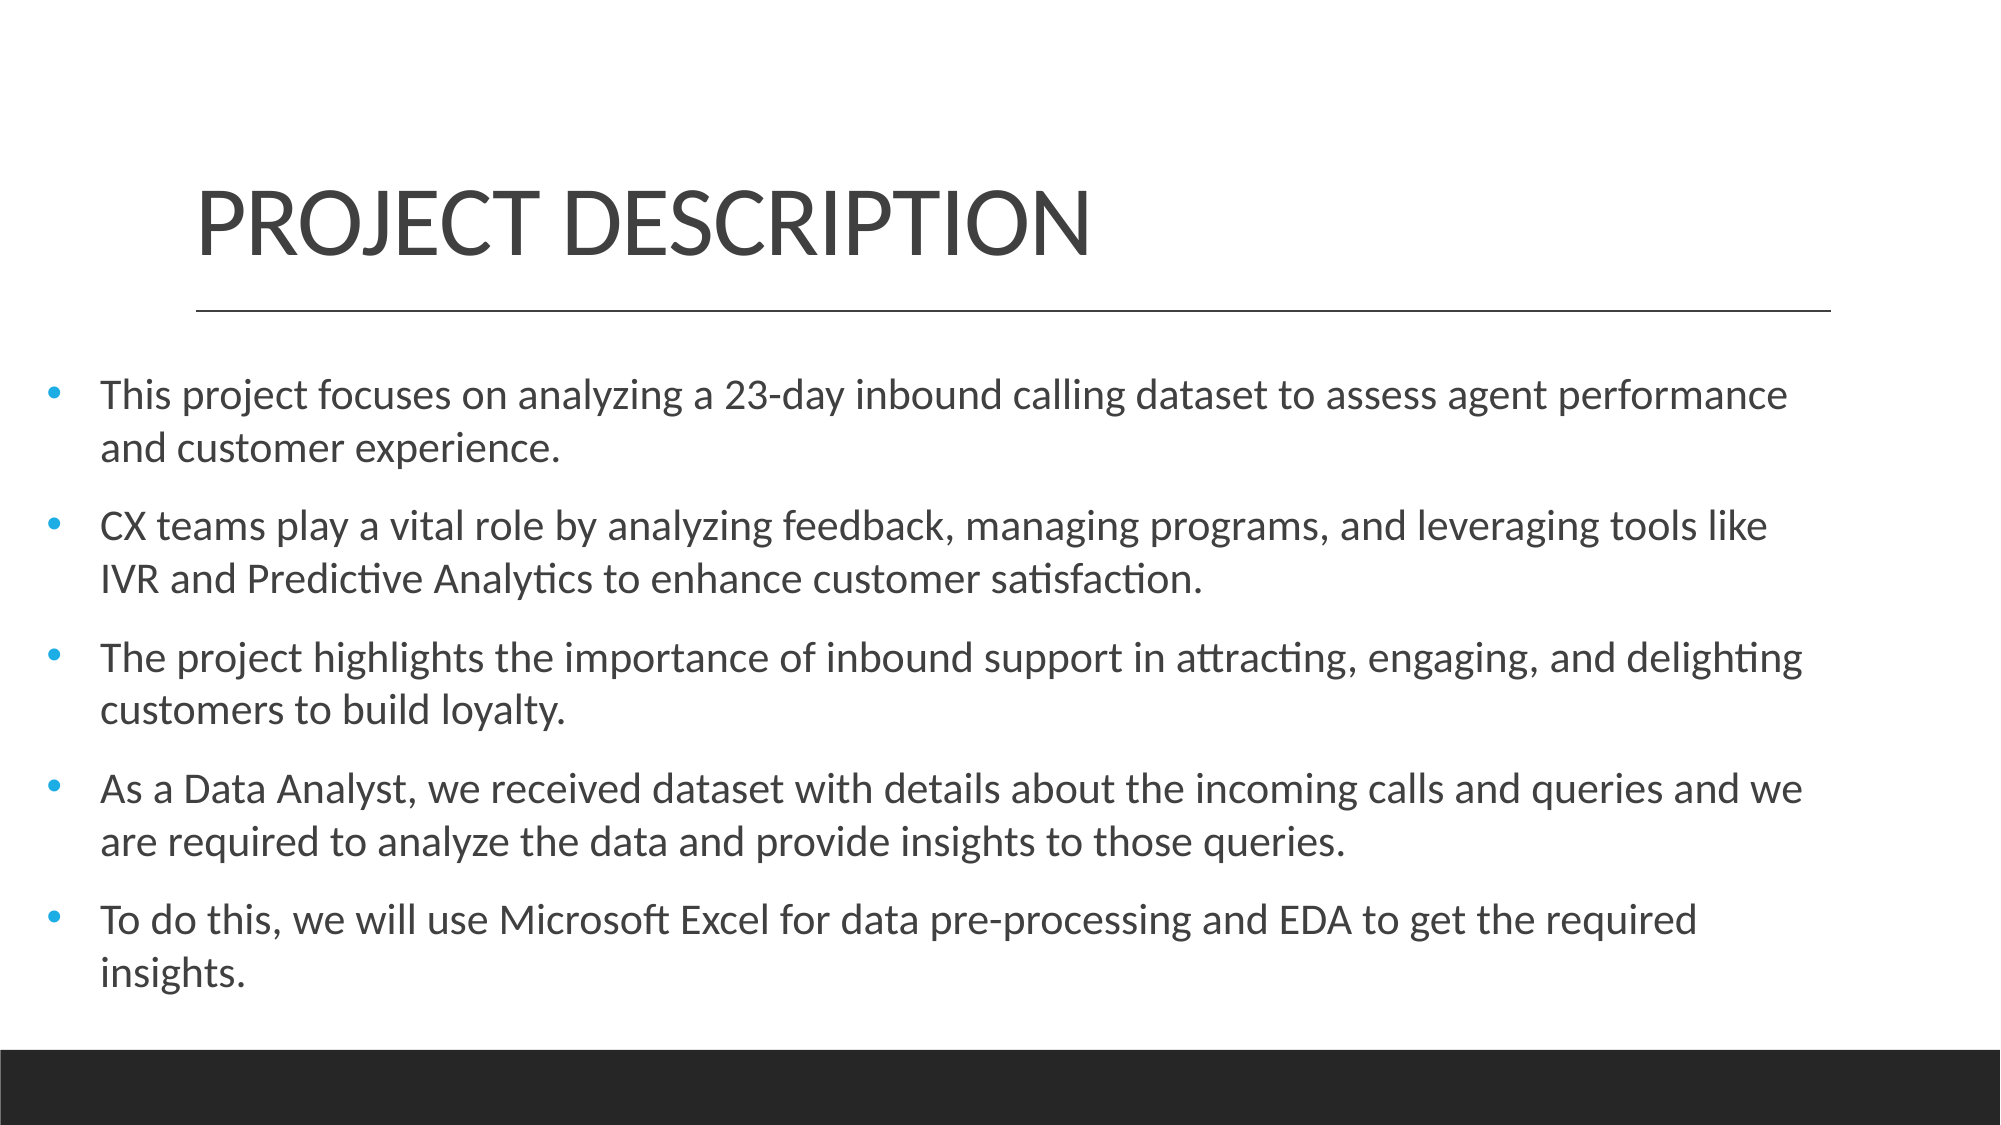

# PROJECT DESCRIPTION
This project focuses on analyzing a 23-day inbound calling dataset to assess agent performance and customer experience.
CX teams play a vital role by analyzing feedback, managing programs, and leveraging tools like IVR and Predictive Analytics to enhance customer satisfaction.
The project highlights the importance of inbound support in attracting, engaging, and delighting customers to build loyalty.
As a Data Analyst, we received dataset with details about the incoming calls and queries and we are required to analyze the data and provide insights to those queries.
To do this, we will use Microsoft Excel for data pre-processing and EDA to get the required insights.